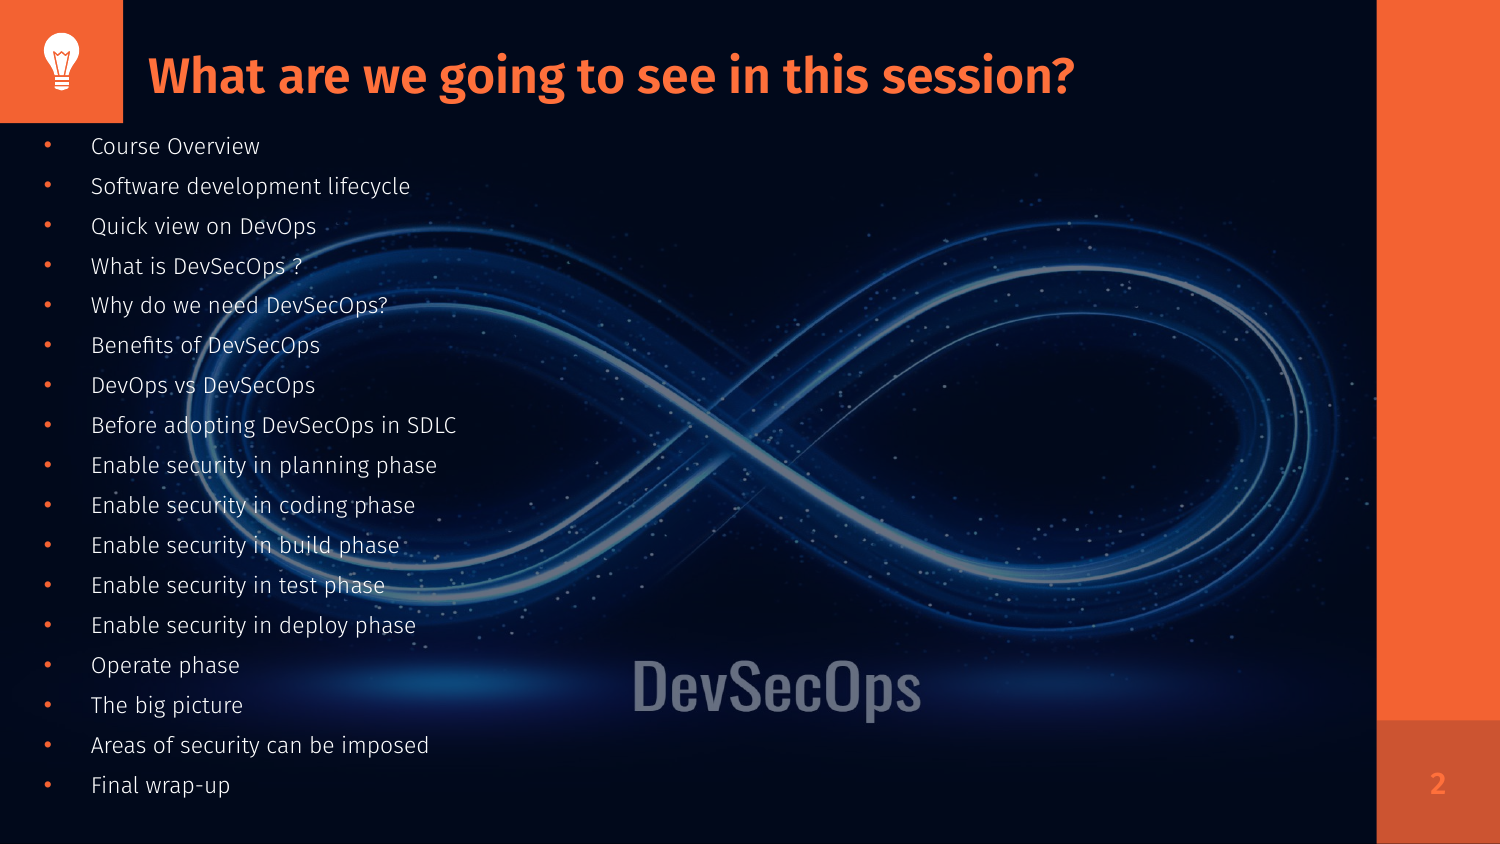

What are we going to see in this session?
Course Overview
Software development lifecycle
Quick view on DevOps
What is DevSecOps ?
Why do we need DevSecOps?
Benefits of DevSecOps
DevOps vs DevSecOps
Before adopting DevSecOps in SDLC
Enable security in planning phase
Enable security in coding phase
Enable security in build phase
Enable security in test phase
Enable security in deploy phase
Operate phase
The big picture
Areas of security can be imposed
Final wrap-up

2